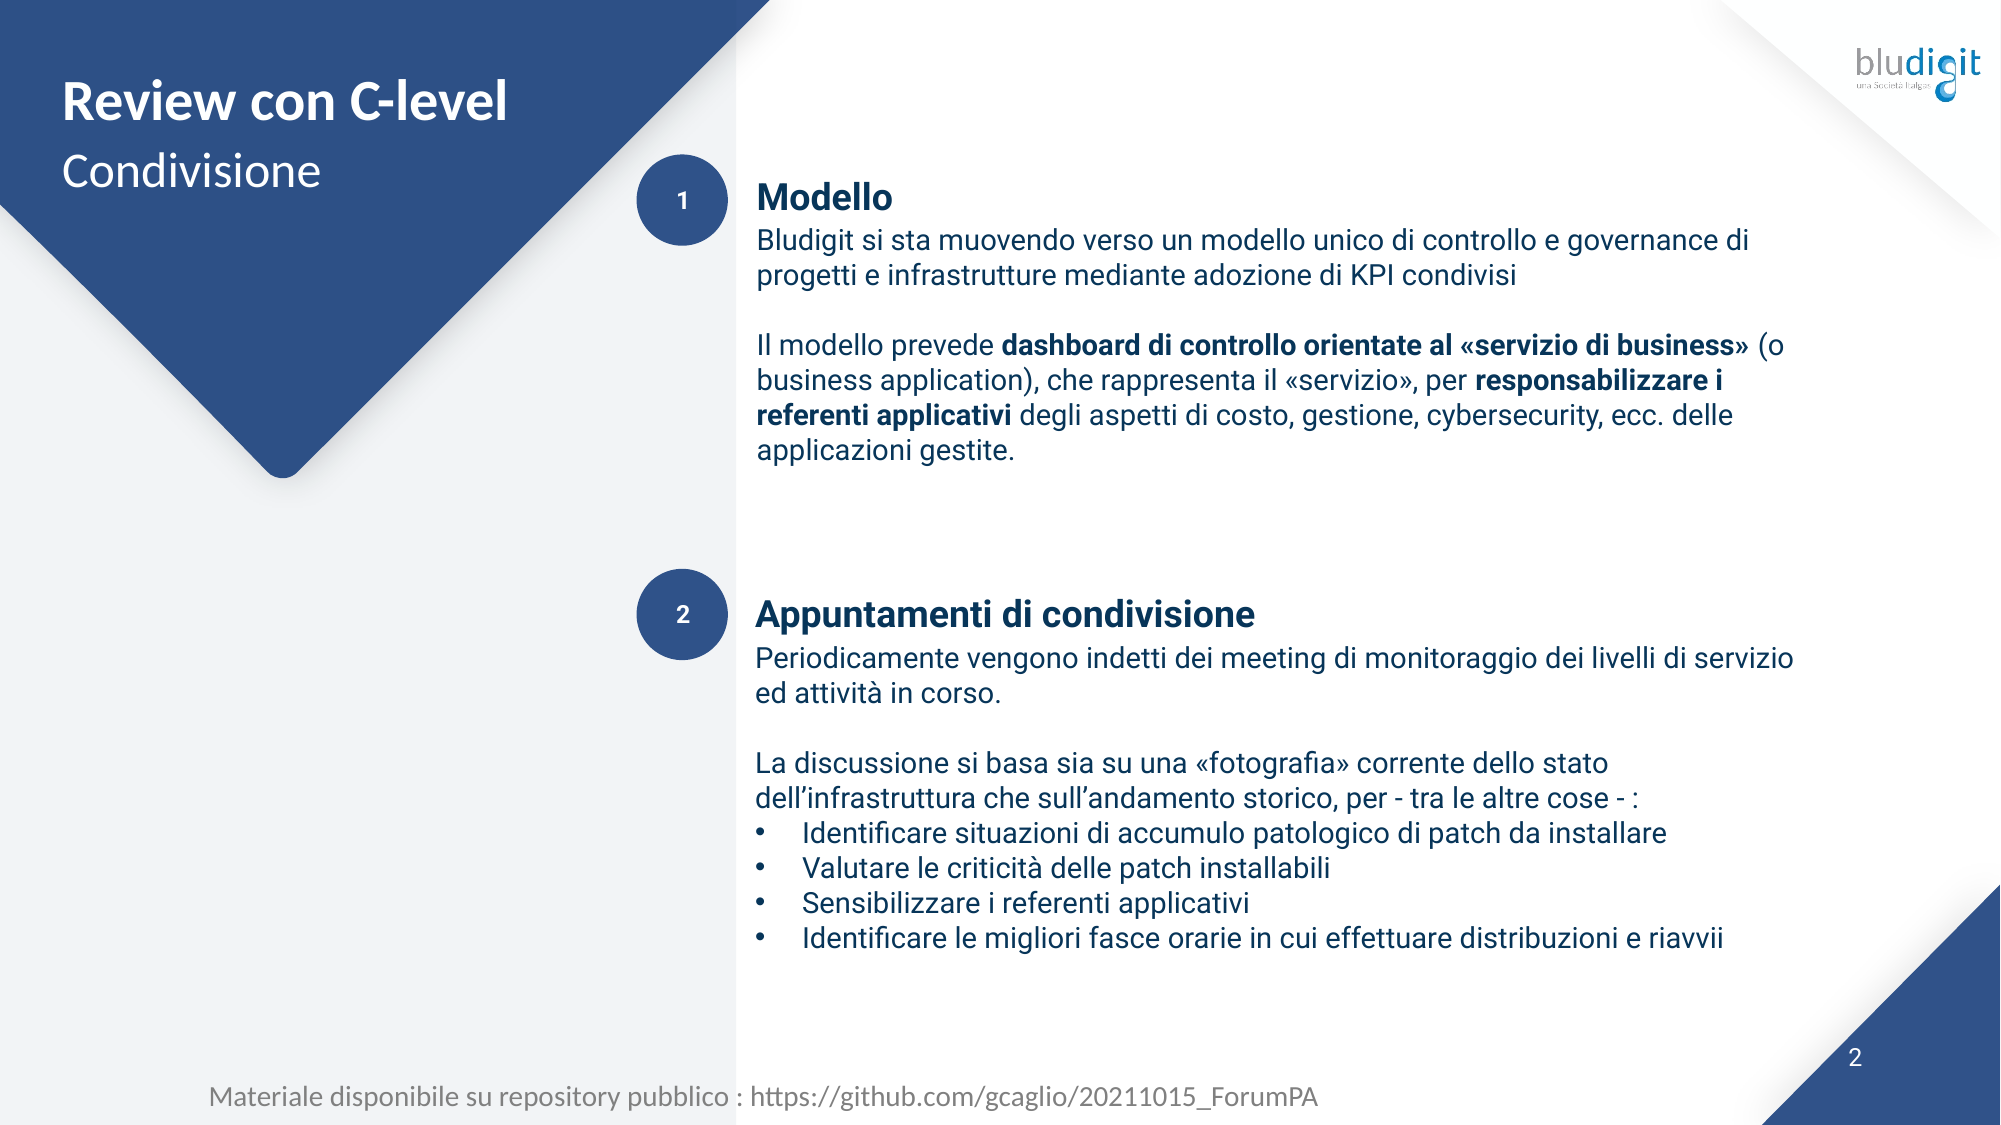

Review con C-level
Condivisione

1
Modello
Bludigit si sta muovendo verso un modello unico di controllo e governance di progetti e infrastrutture mediante adozione di KPI condivisi

Il modello prevede dashboard di controllo orientate al «servizio di business» (o business application), che rappresenta il «servizio», per responsabilizzare i referenti applicativi degli aspetti di costo, gestione, cybersecurity, ecc. delle applicazioni gestite.

2
Appuntamenti di condivisione
Periodicamente vengono indetti dei meeting di monitoraggio dei livelli di servizio ed attività in corso.

La discussione si basa sia su una «fotografia» corrente dello stato dell’infrastruttura che sull’andamento storico, per - tra le altre cose - :
Identificare situazioni di accumulo patologico di patch da installare
Valutare le criticità delle patch installabili
Sensibilizzare i referenti applicativi
Identificare le migliori fasce orarie in cui effettuare distribuzioni e riavvii

Materiale disponibile su repository pubblico : https://github.com/gcaglio/20211015_ForumPA